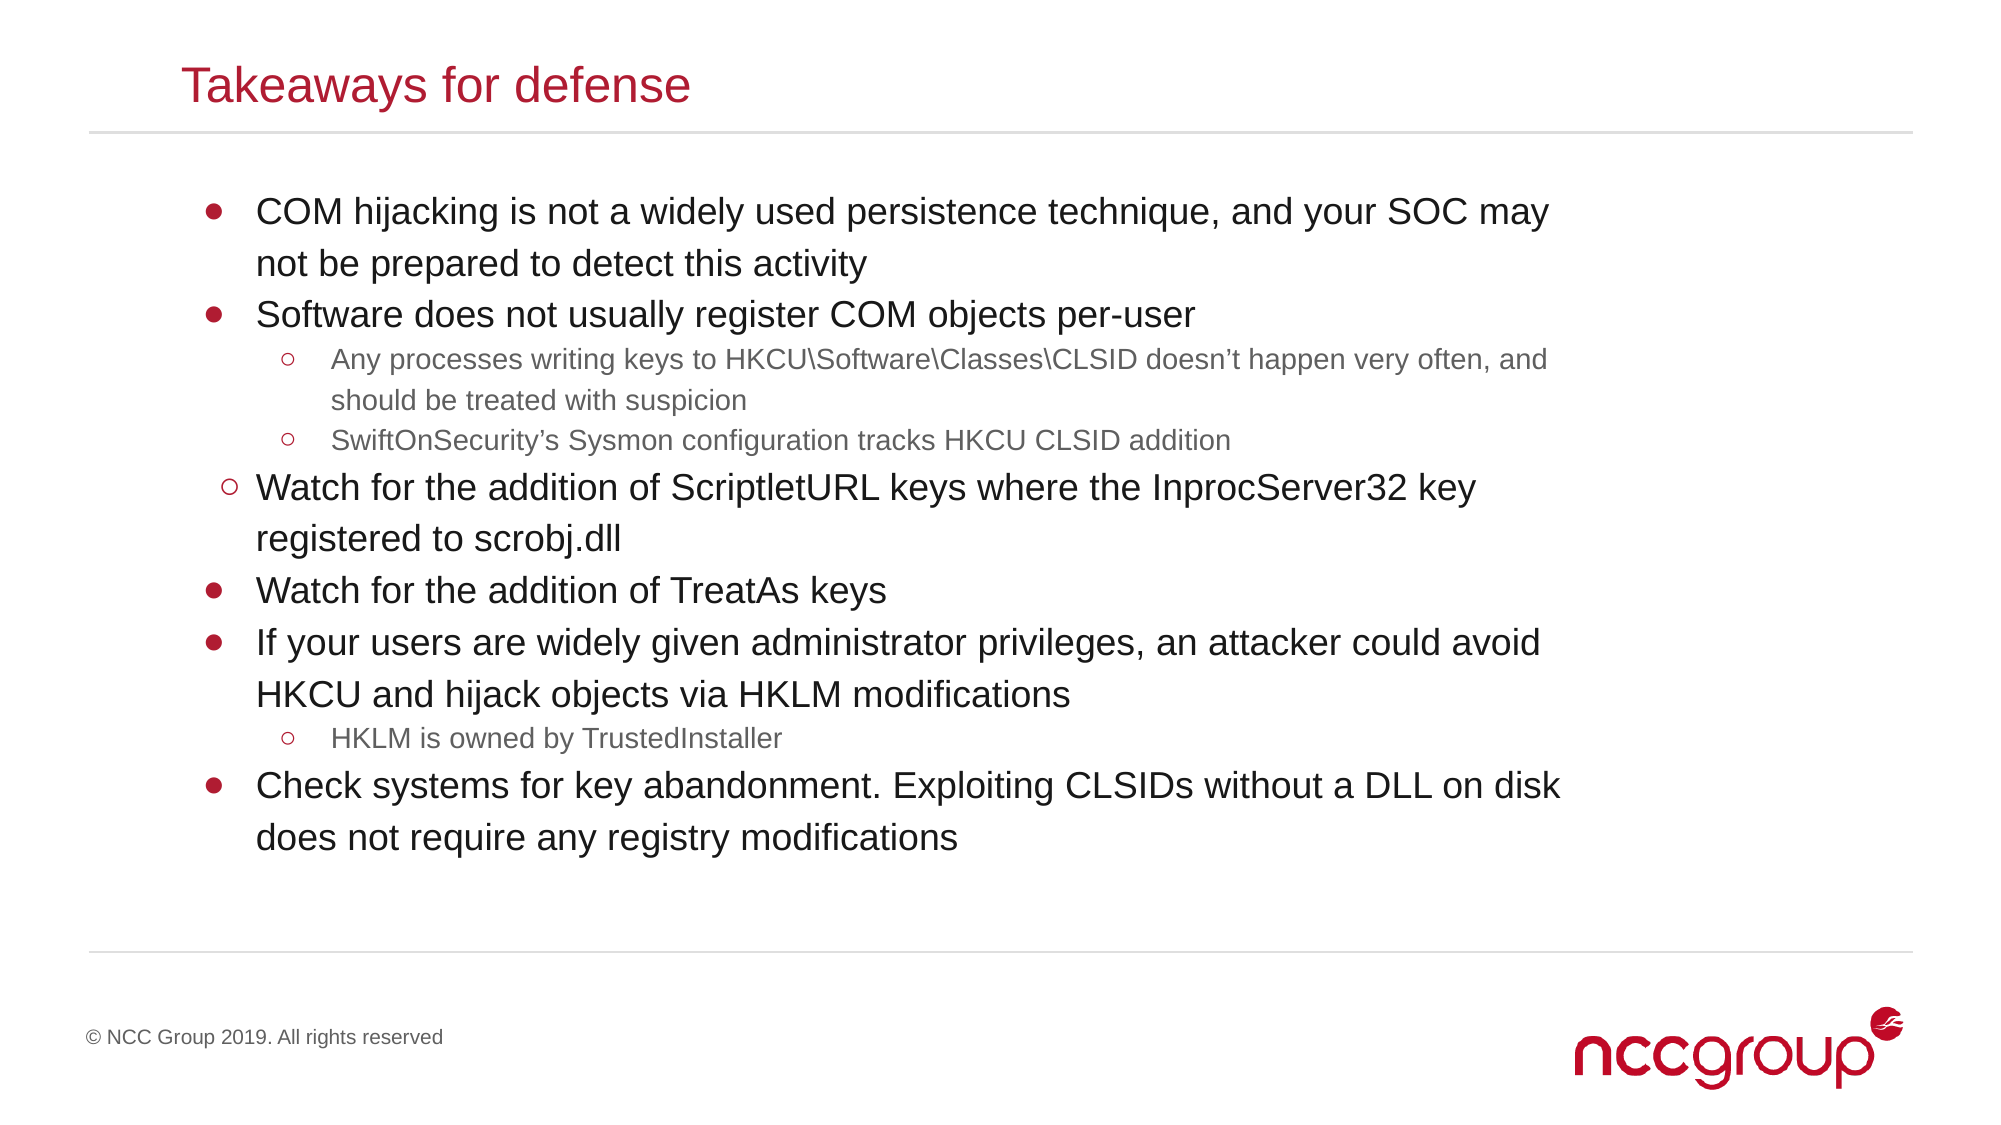

Takeaways for defense
COM hijacking is not a widely used persistence technique, and your SOC may not be prepared to detect this activity
Software does not usually register COM objects per-user
Any processes writing keys to HKCU\Software\Classes\CLSID doesn’t happen very often, and should be treated with suspicion
SwiftOnSecurity’s Sysmon configuration tracks HKCU CLSID addition
Watch for the addition of ScriptletURL keys where the InprocServer32 key registered to scrobj.dll
Watch for the addition of TreatAs keys
If your users are widely given administrator privileges, an attacker could avoid HKCU and hijack objects via HKLM modifications
HKLM is owned by TrustedInstaller
Check systems for key abandonment. Exploiting CLSIDs without a DLL on disk does not require any registry modifications